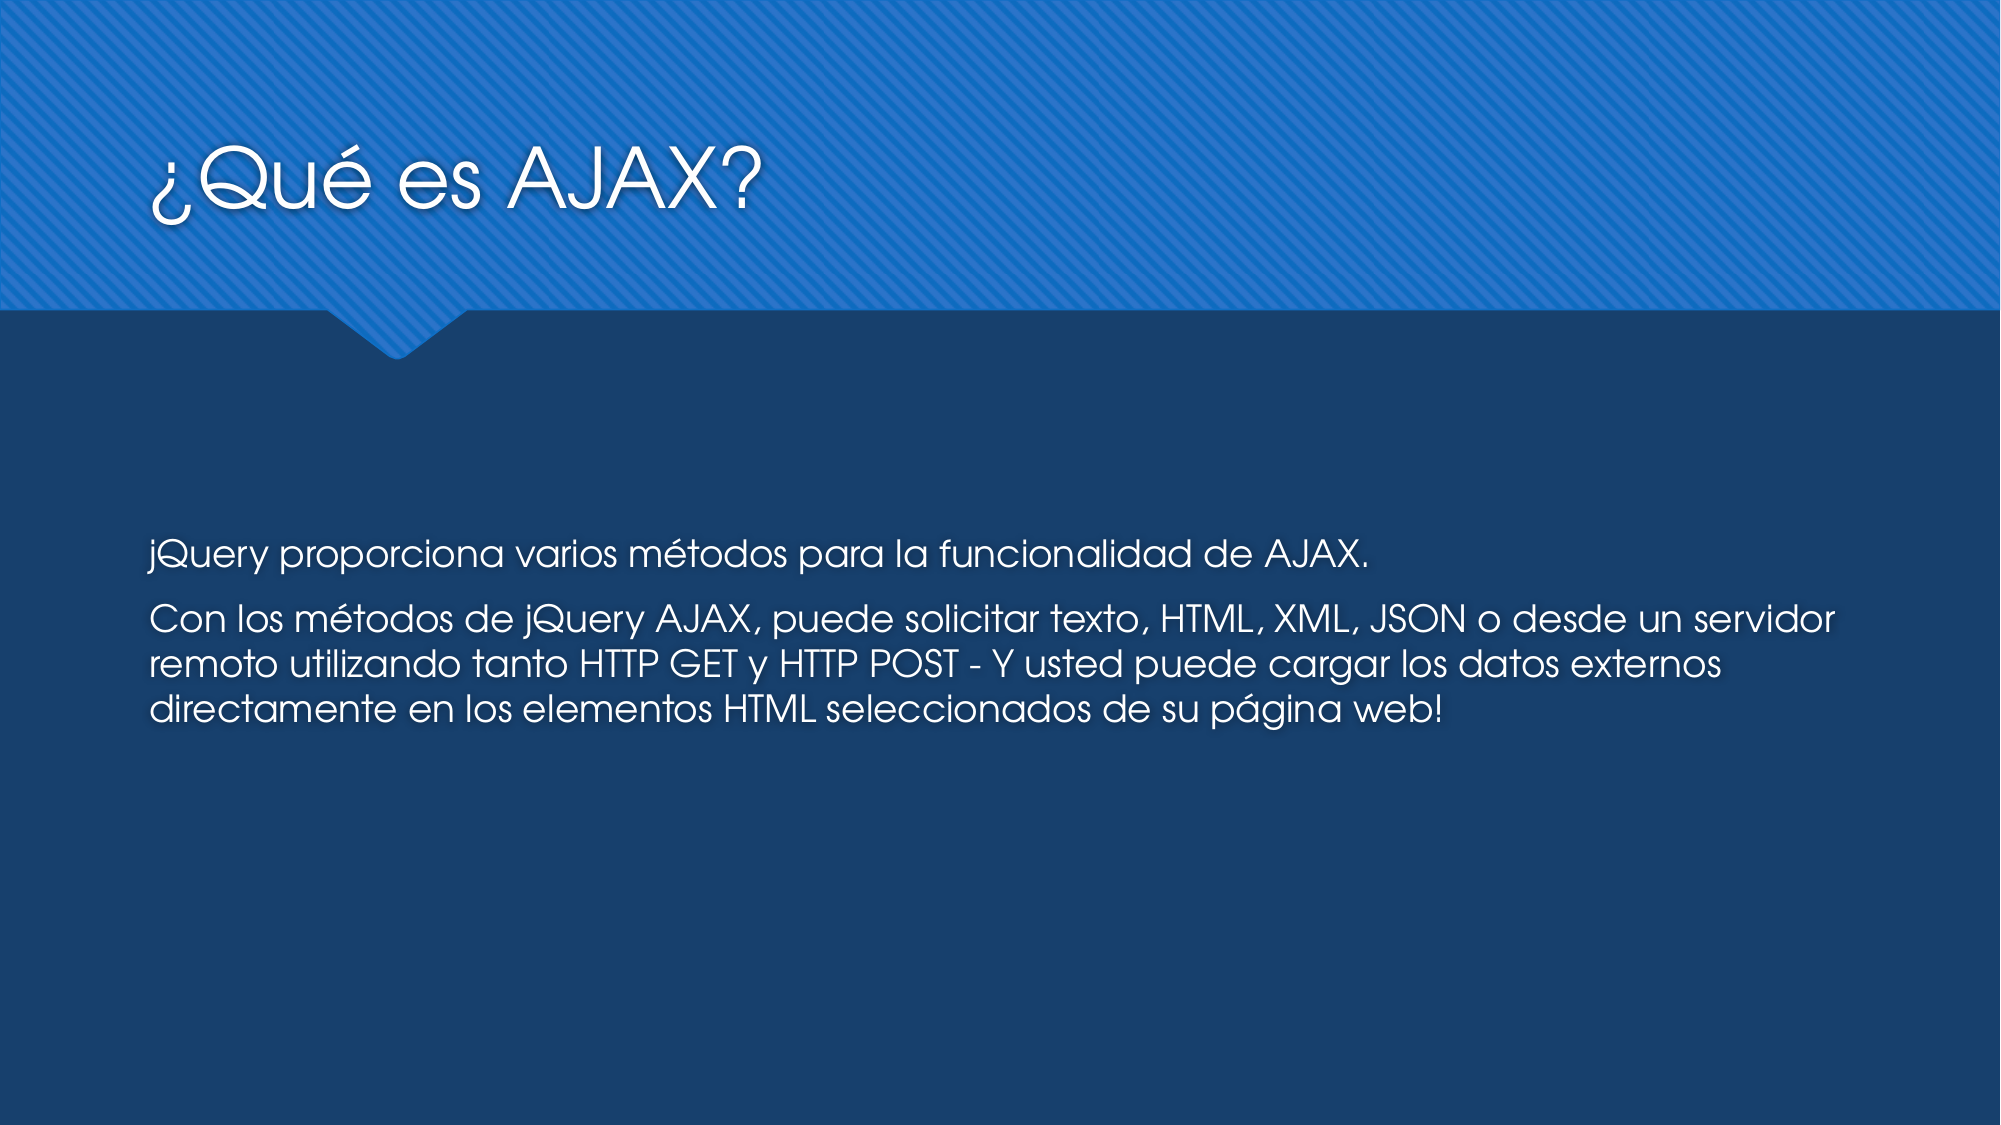

# ¿Qué es AJAX?
jQuery proporciona varios métodos para la funcionalidad de AJAX.
Con los métodos de jQuery AJAX, puede solicitar texto, HTML, XML, JSON o desde un servidor remoto utilizando tanto HTTP GET y HTTP POST - Y usted puede cargar los datos externos directamente en los elementos HTML seleccionados de su página web!